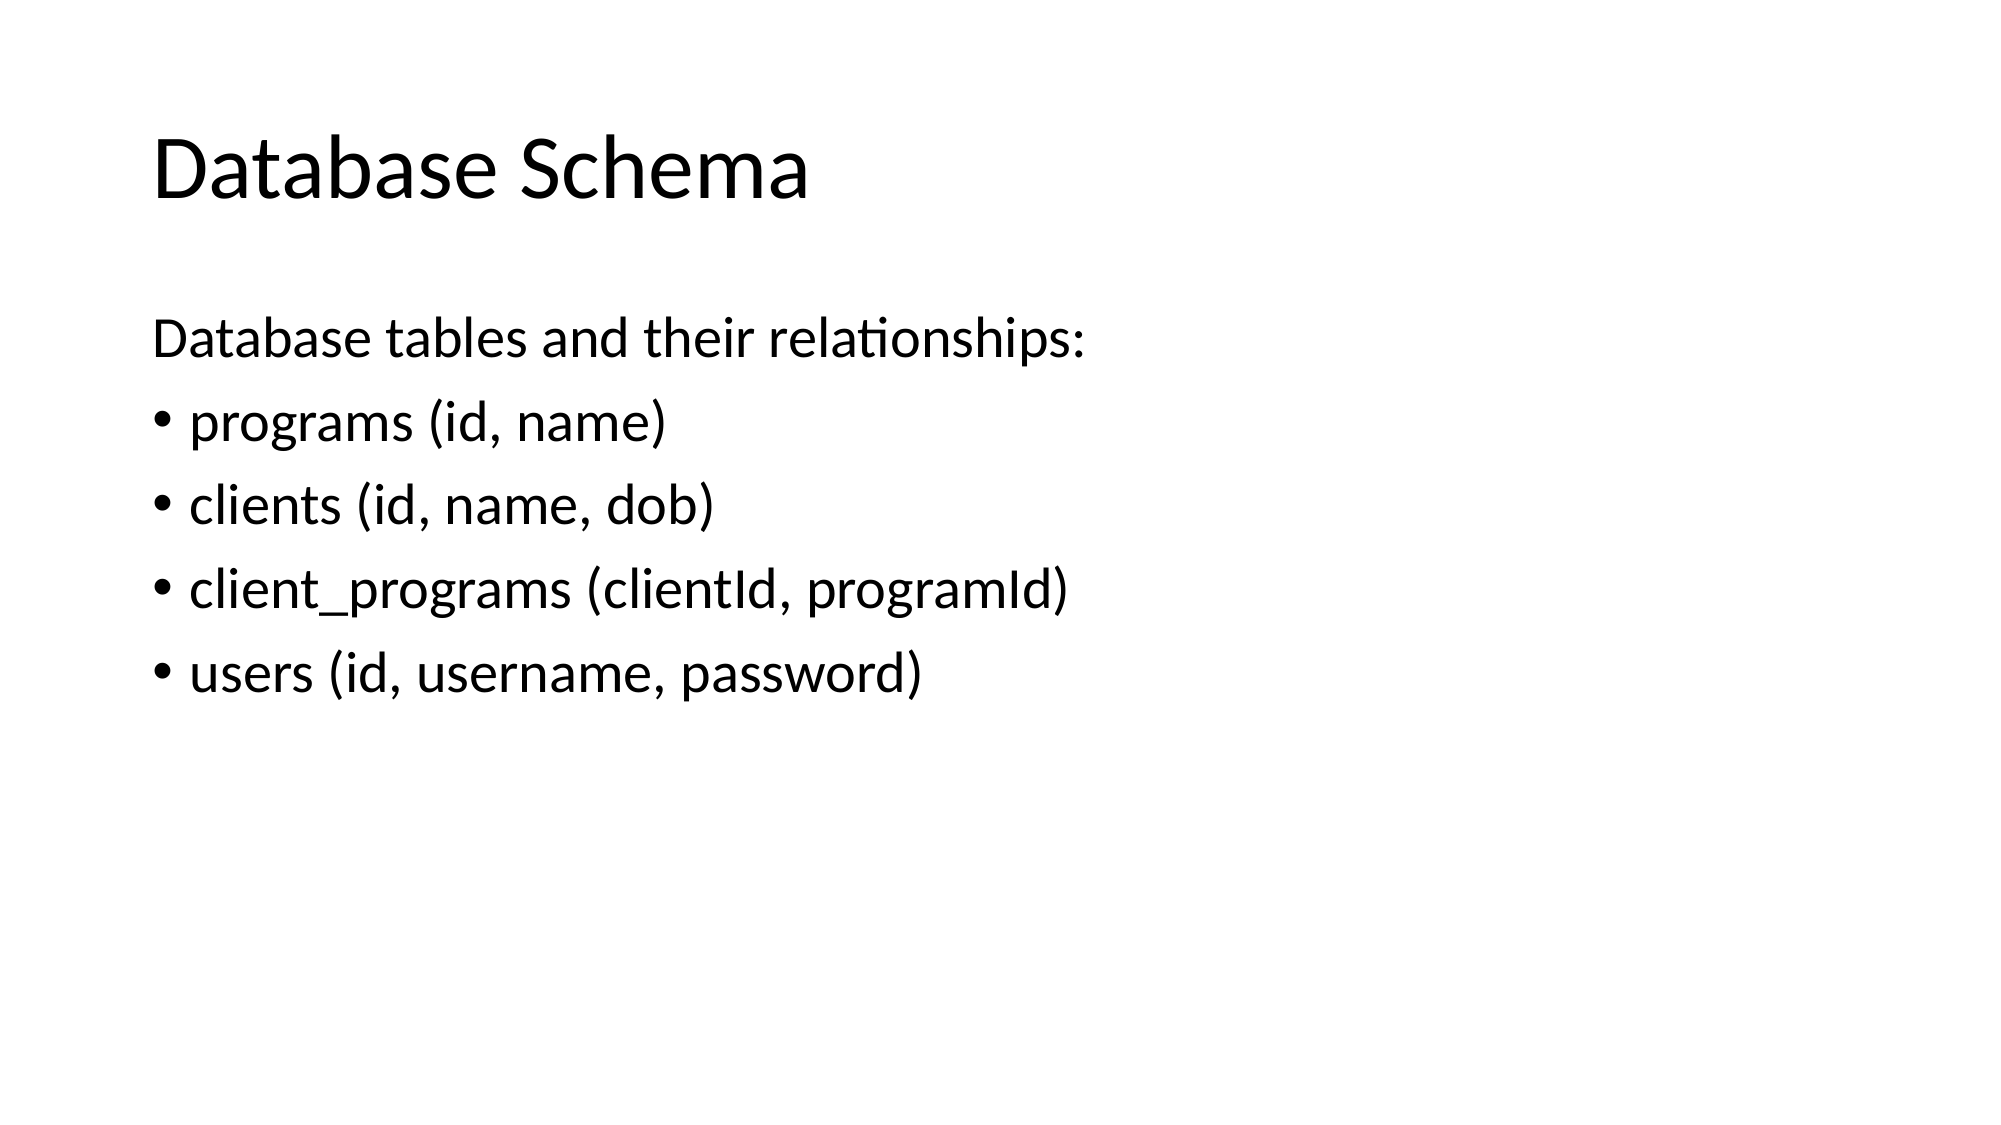

# Database Schema
Database tables and their relationships:
programs (id, name)
clients (id, name, dob)
client_programs (clientId, programId)
users (id, username, password)